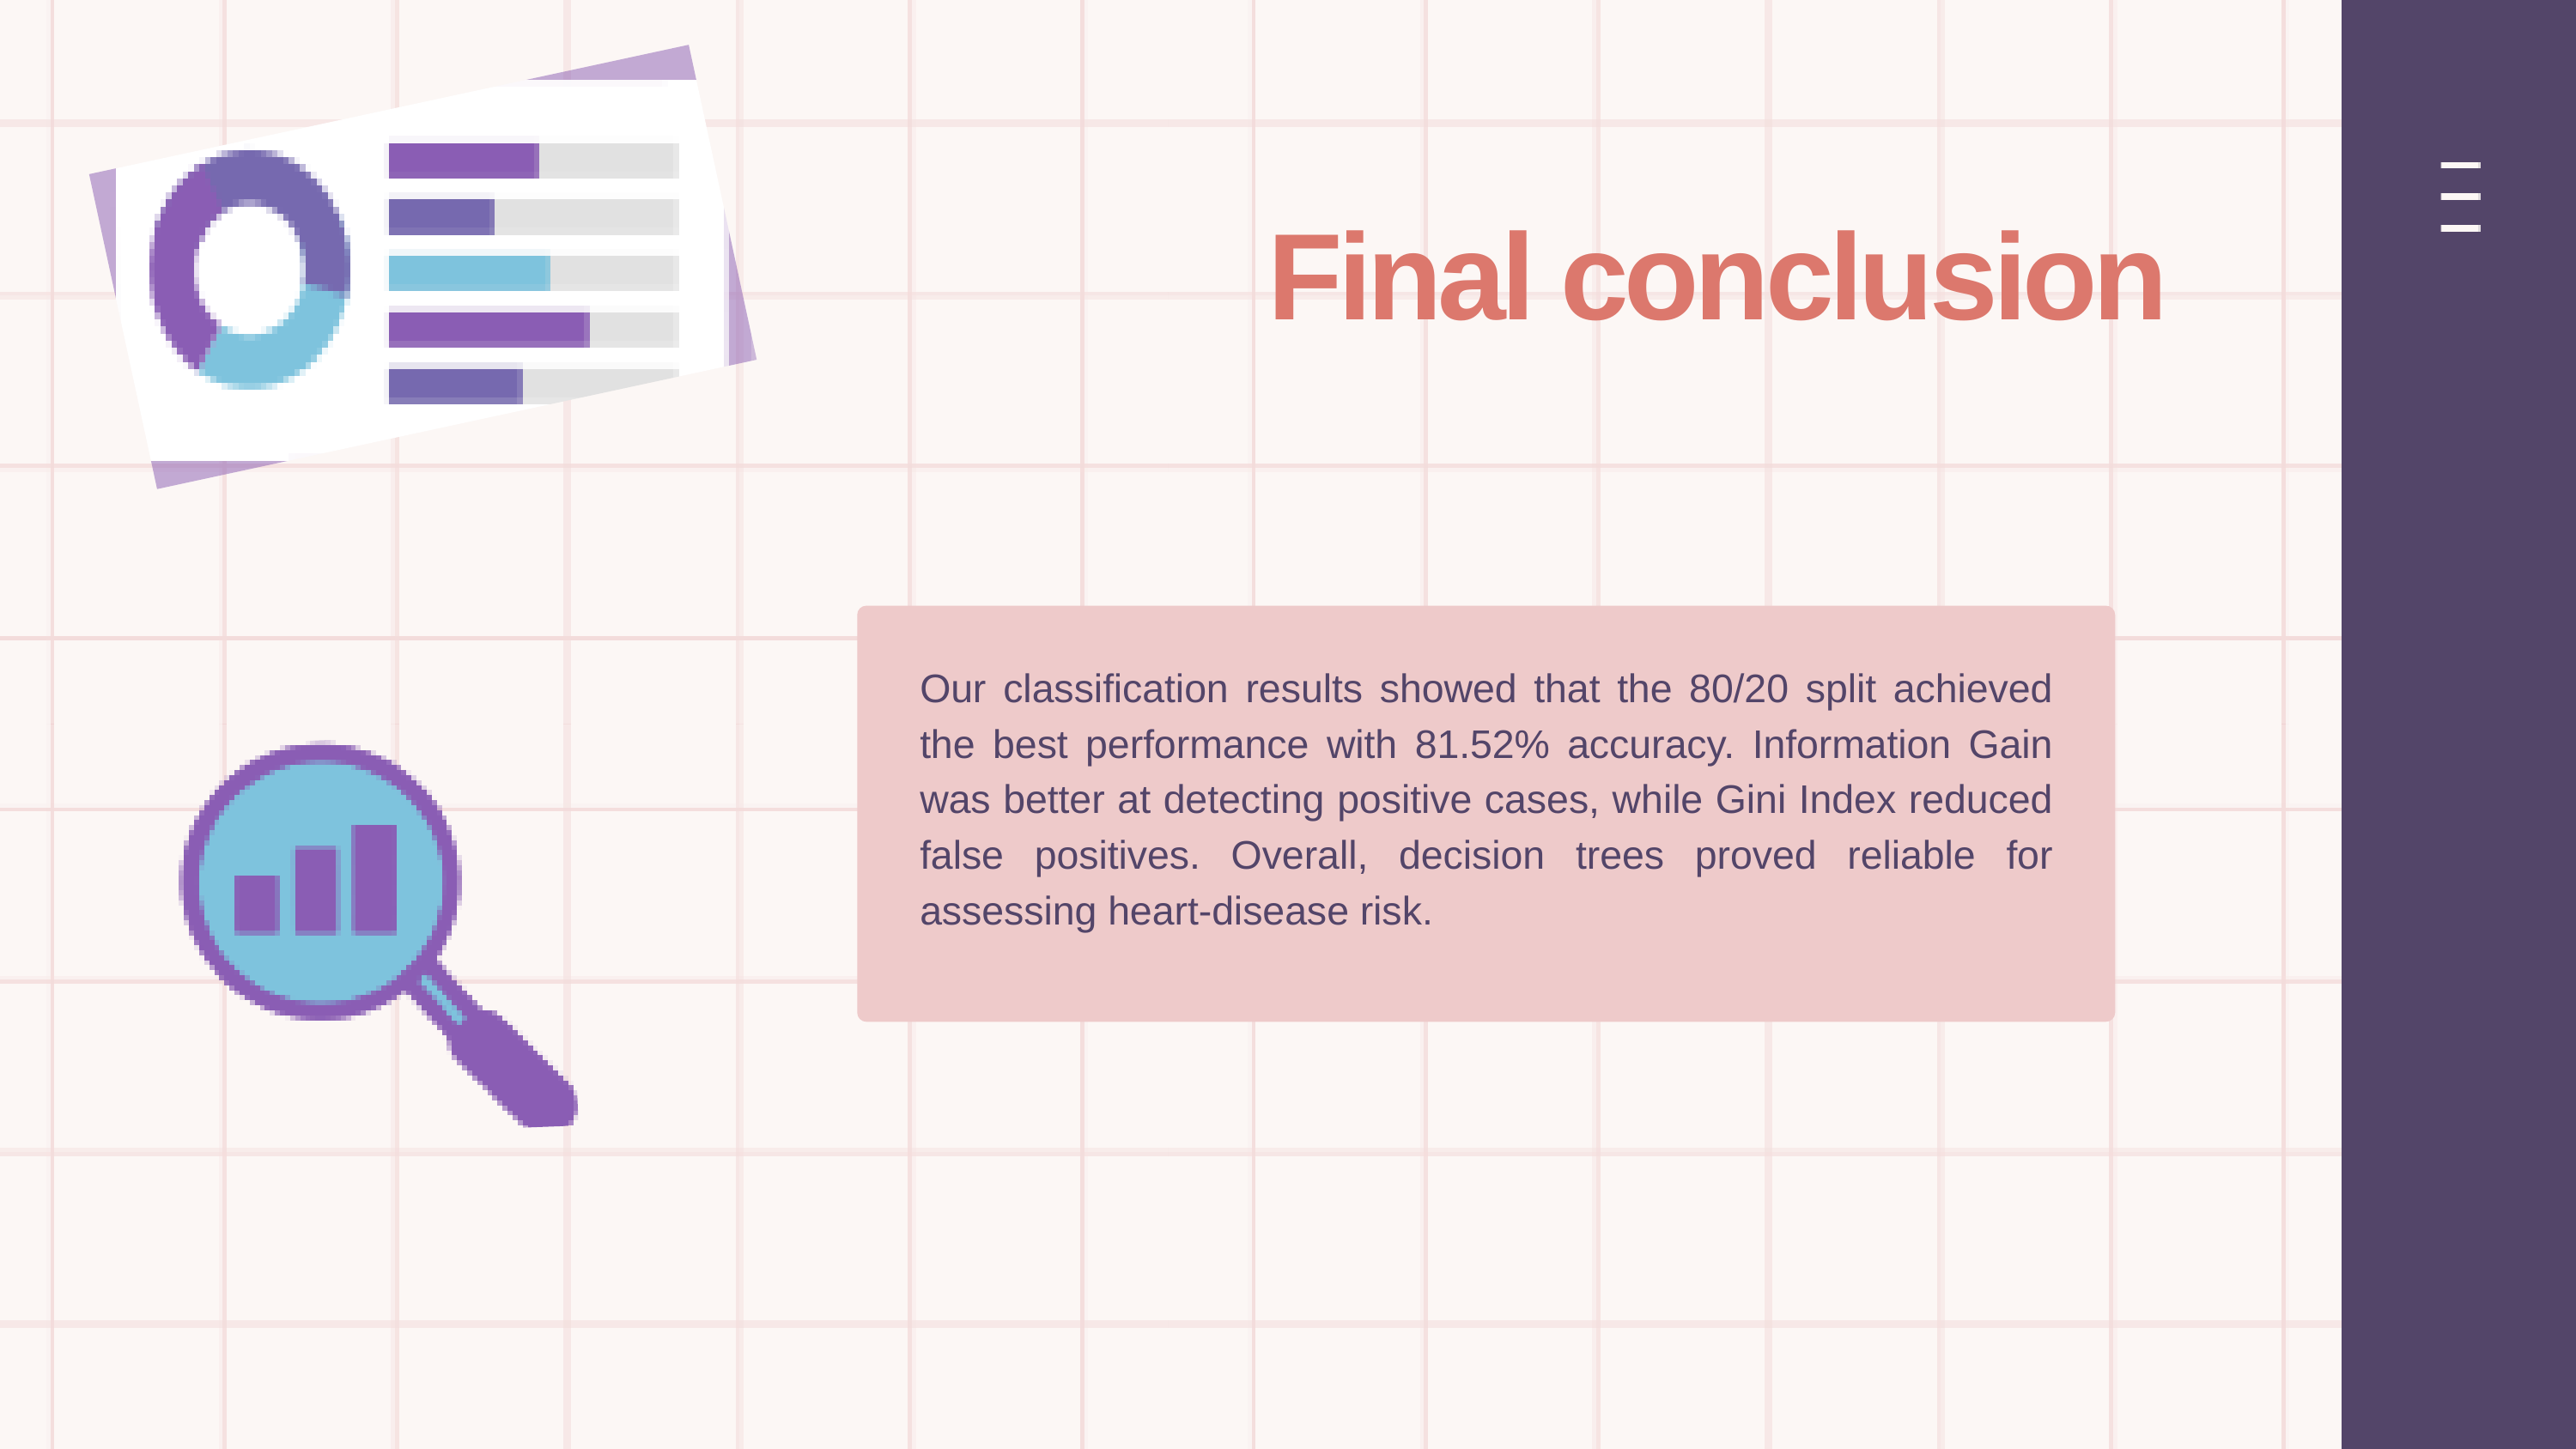

Final conclusion

Our classification results showed that the 80/20 split achieved the best performance with 81.52% accuracy. Information Gain was better at detecting positive cases, while Gini Index reduced false positives. Overall, decision trees proved reliable for assessing heart-disease risk.